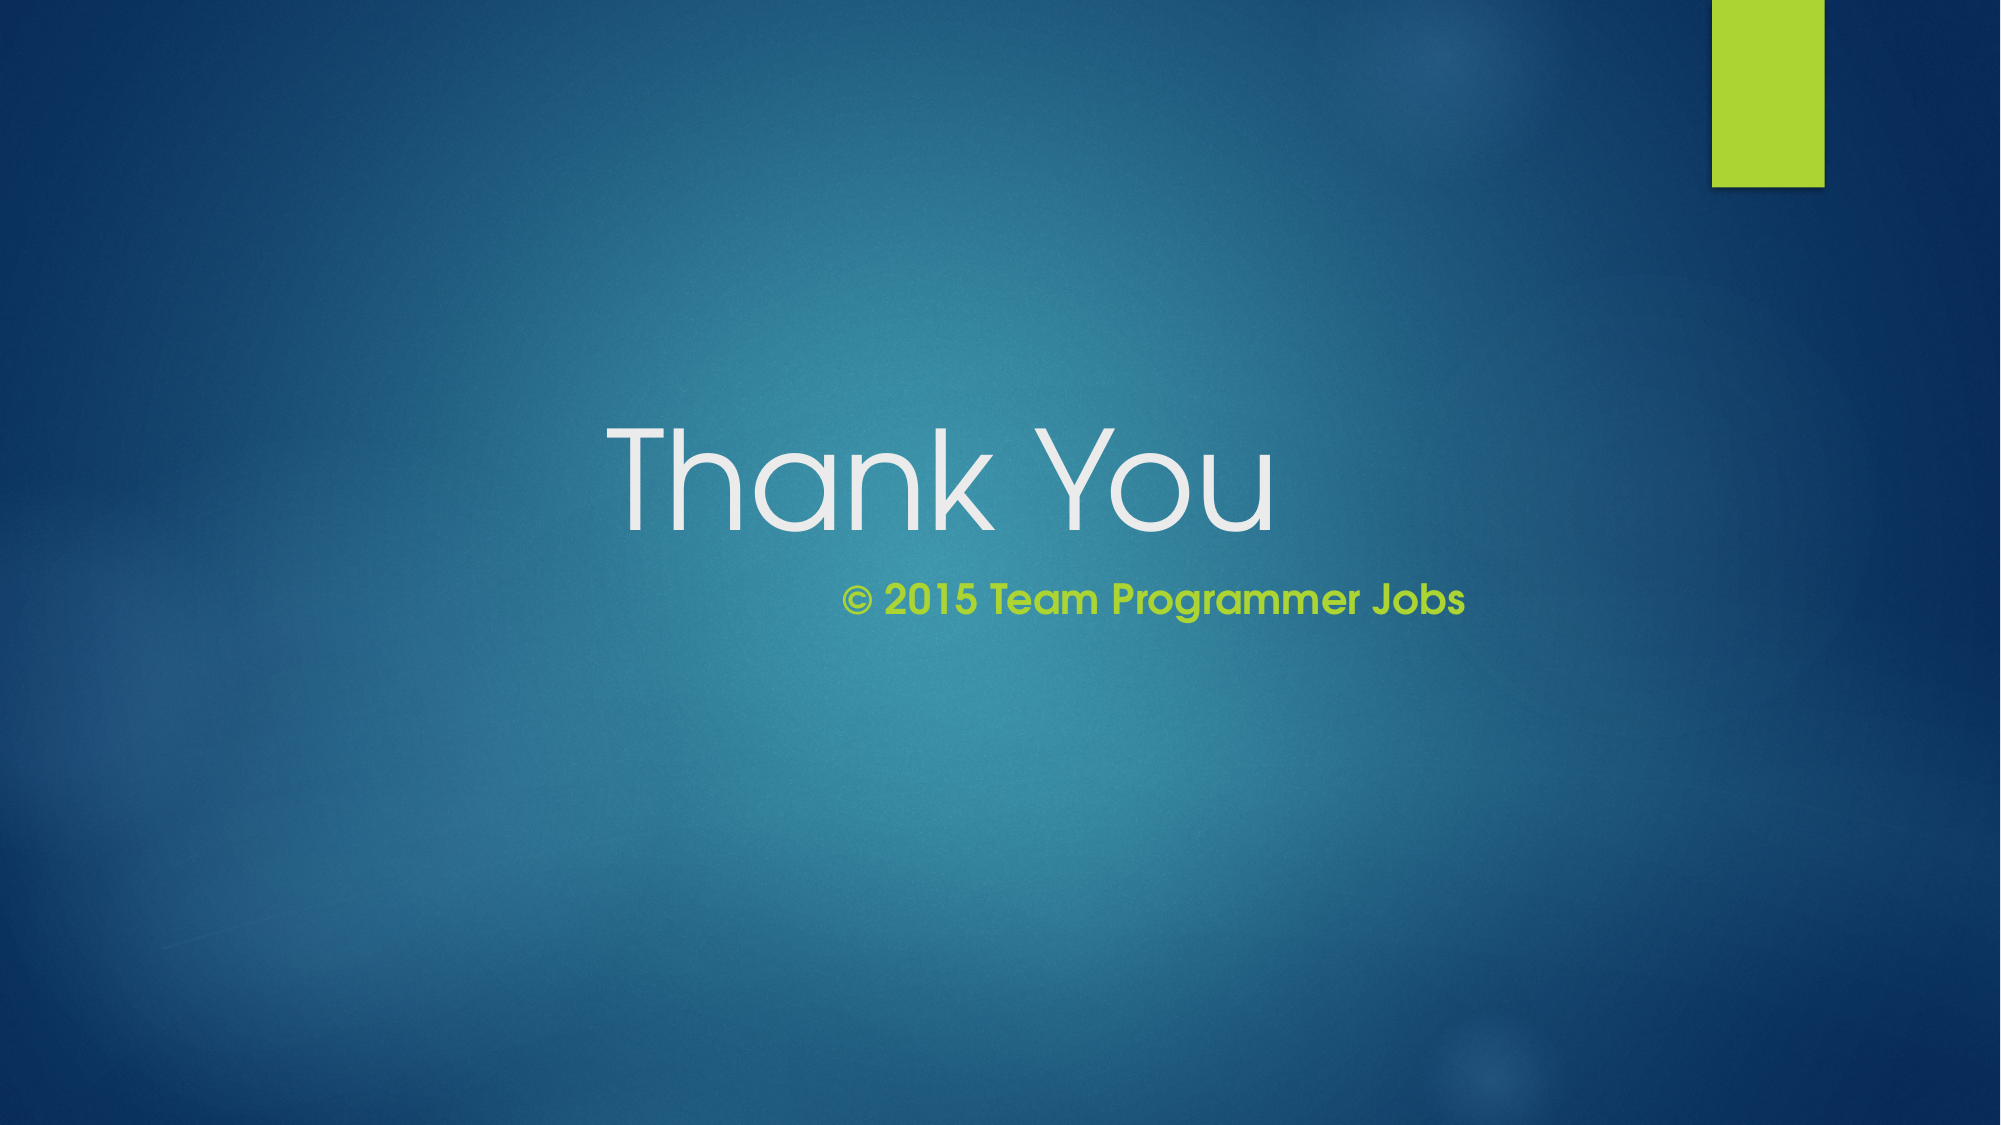

# Thank You
© 2015 Team Programmer Jobs